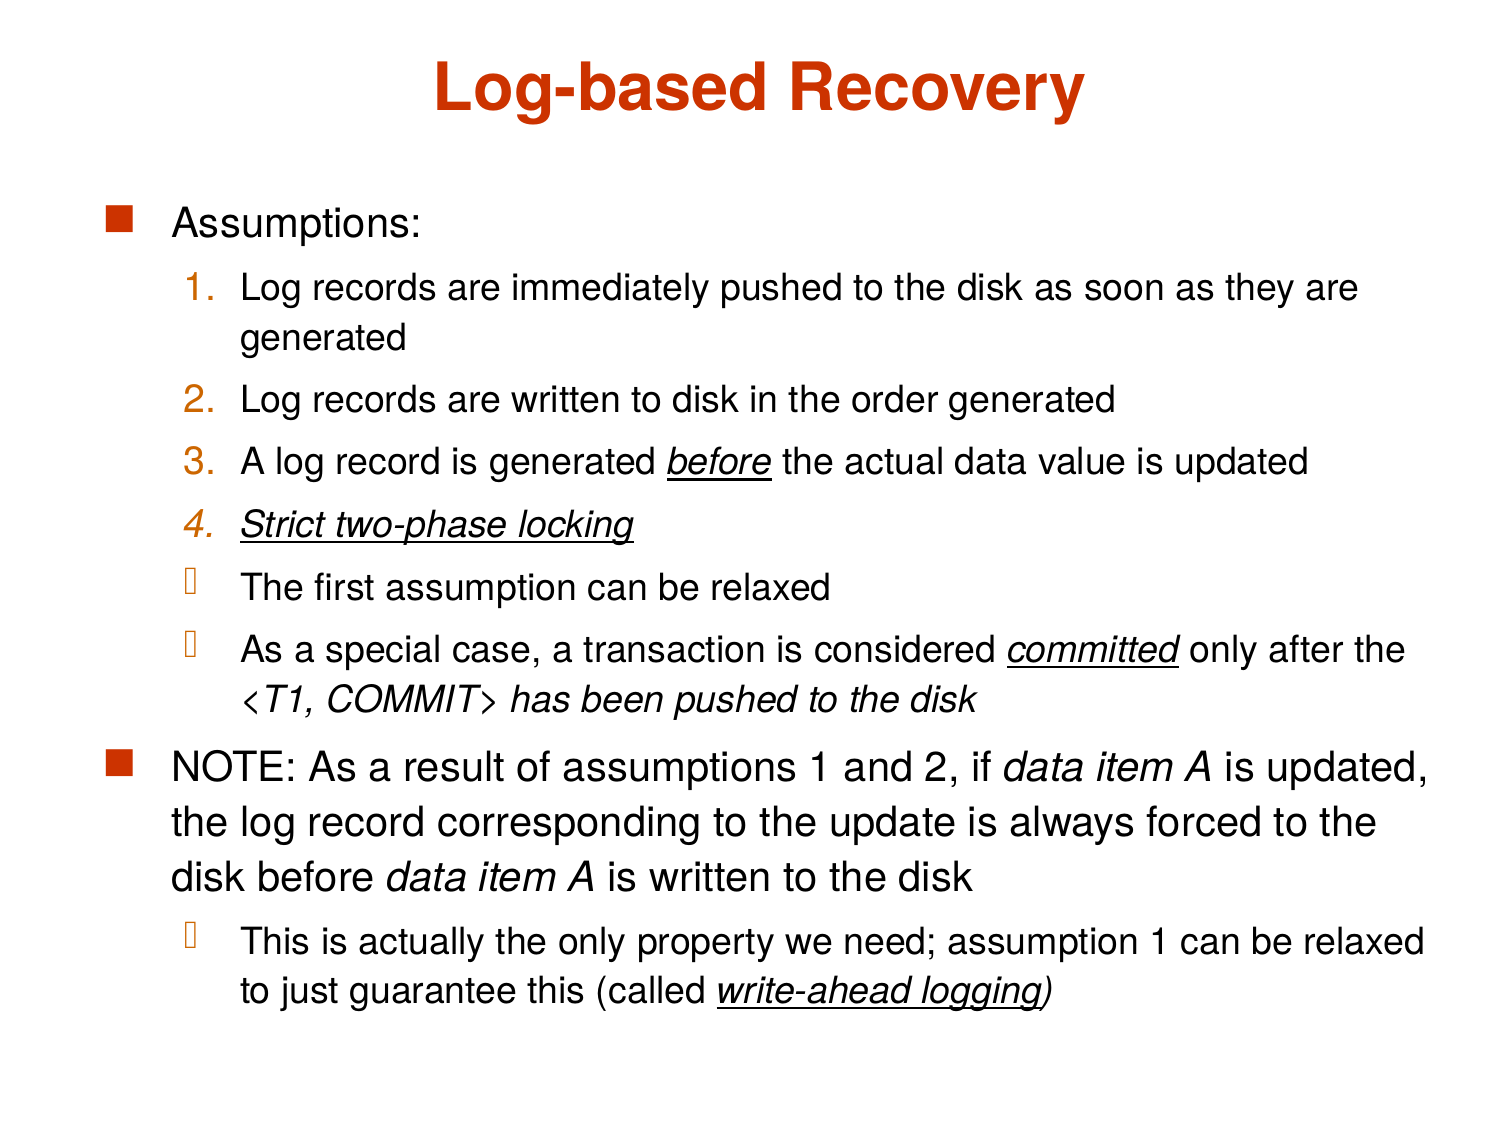

# Log-based Recovery
Assumptions:
Log records are immediately pushed to the disk as soon as they are generated
Log records are written to disk in the order generated
A log record is generated before the actual data value is updated
Strict two-phase locking
The first assumption can be relaxed
As a special case, a transaction is considered committed only after the <T1, COMMIT> has been pushed to the disk
NOTE: As a result of assumptions 1 and 2, if data item A is updated, the log record corresponding to the update is always forced to the disk before data item A is written to the disk
This is actually the only property we need; assumption 1 can be relaxed to just guarantee this (called write-ahead logging)